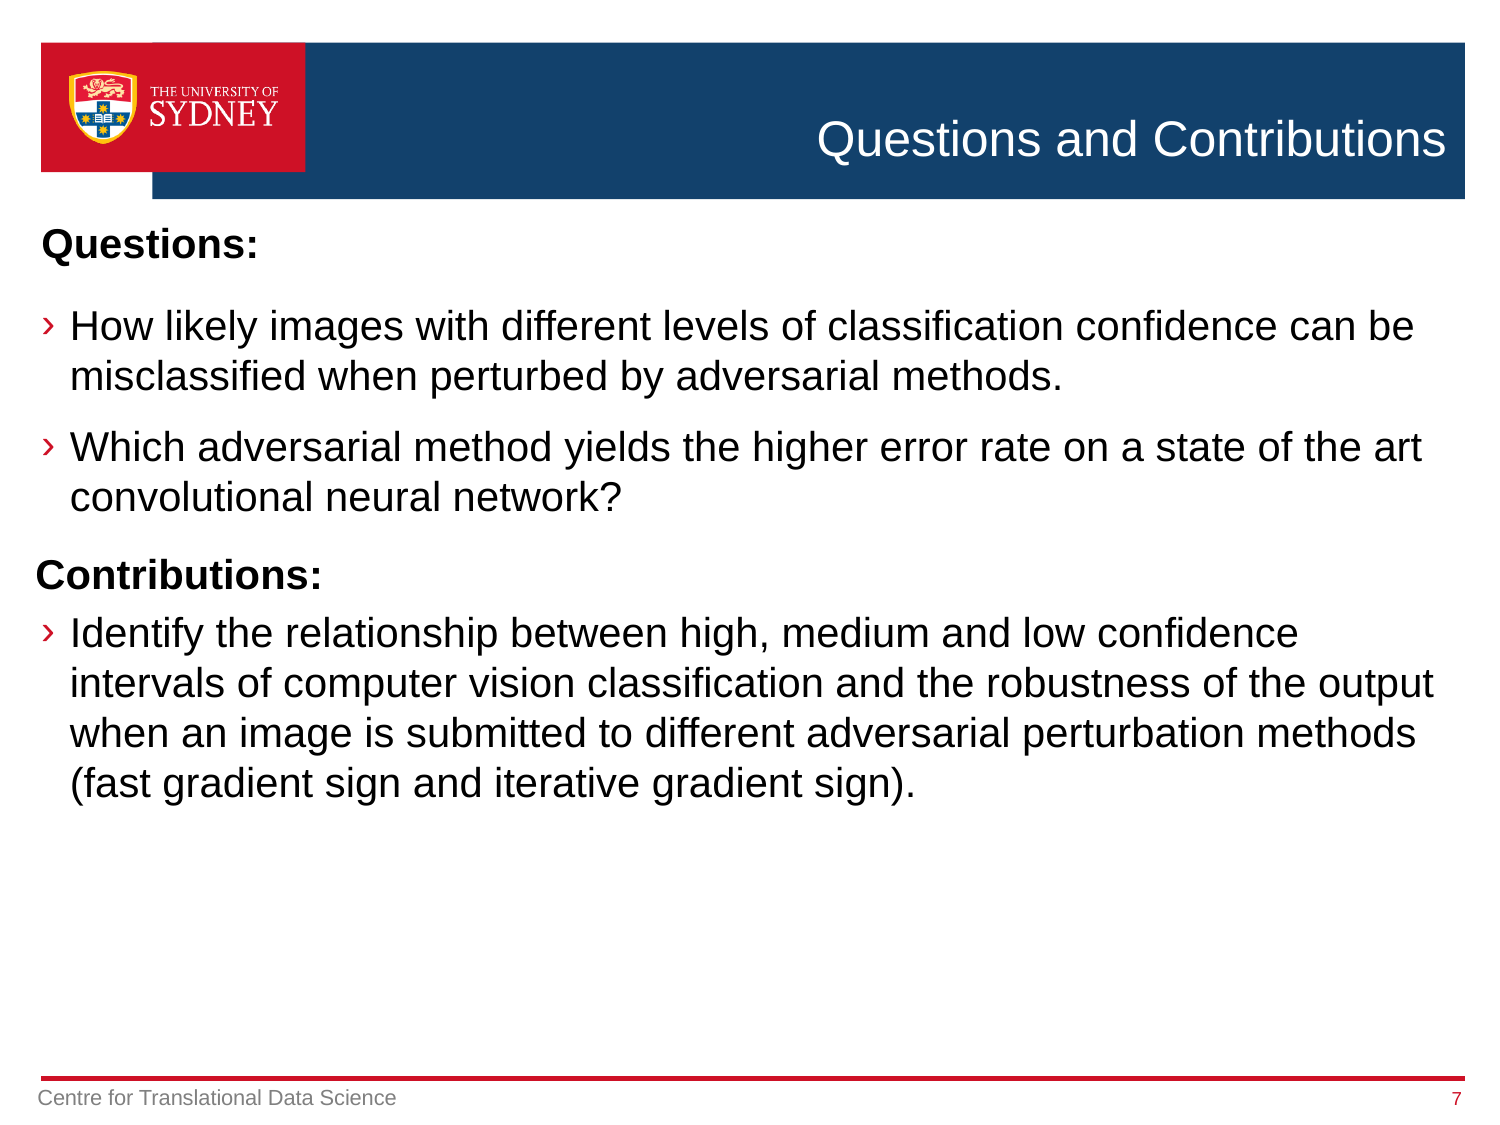

# Questions and Contributions
Questions:
How likely images with different levels of classification confidence can be misclassified when perturbed by adversarial methods.
Which adversarial method yields the higher error rate on a state of the art convolutional neural network?
Contributions:
Identify the relationship between high, medium and low confidence intervals of computer vision classification and the robustness of the output when an image is submitted to different adversarial perturbation methods (fast gradient sign and iterative gradient sign).
7